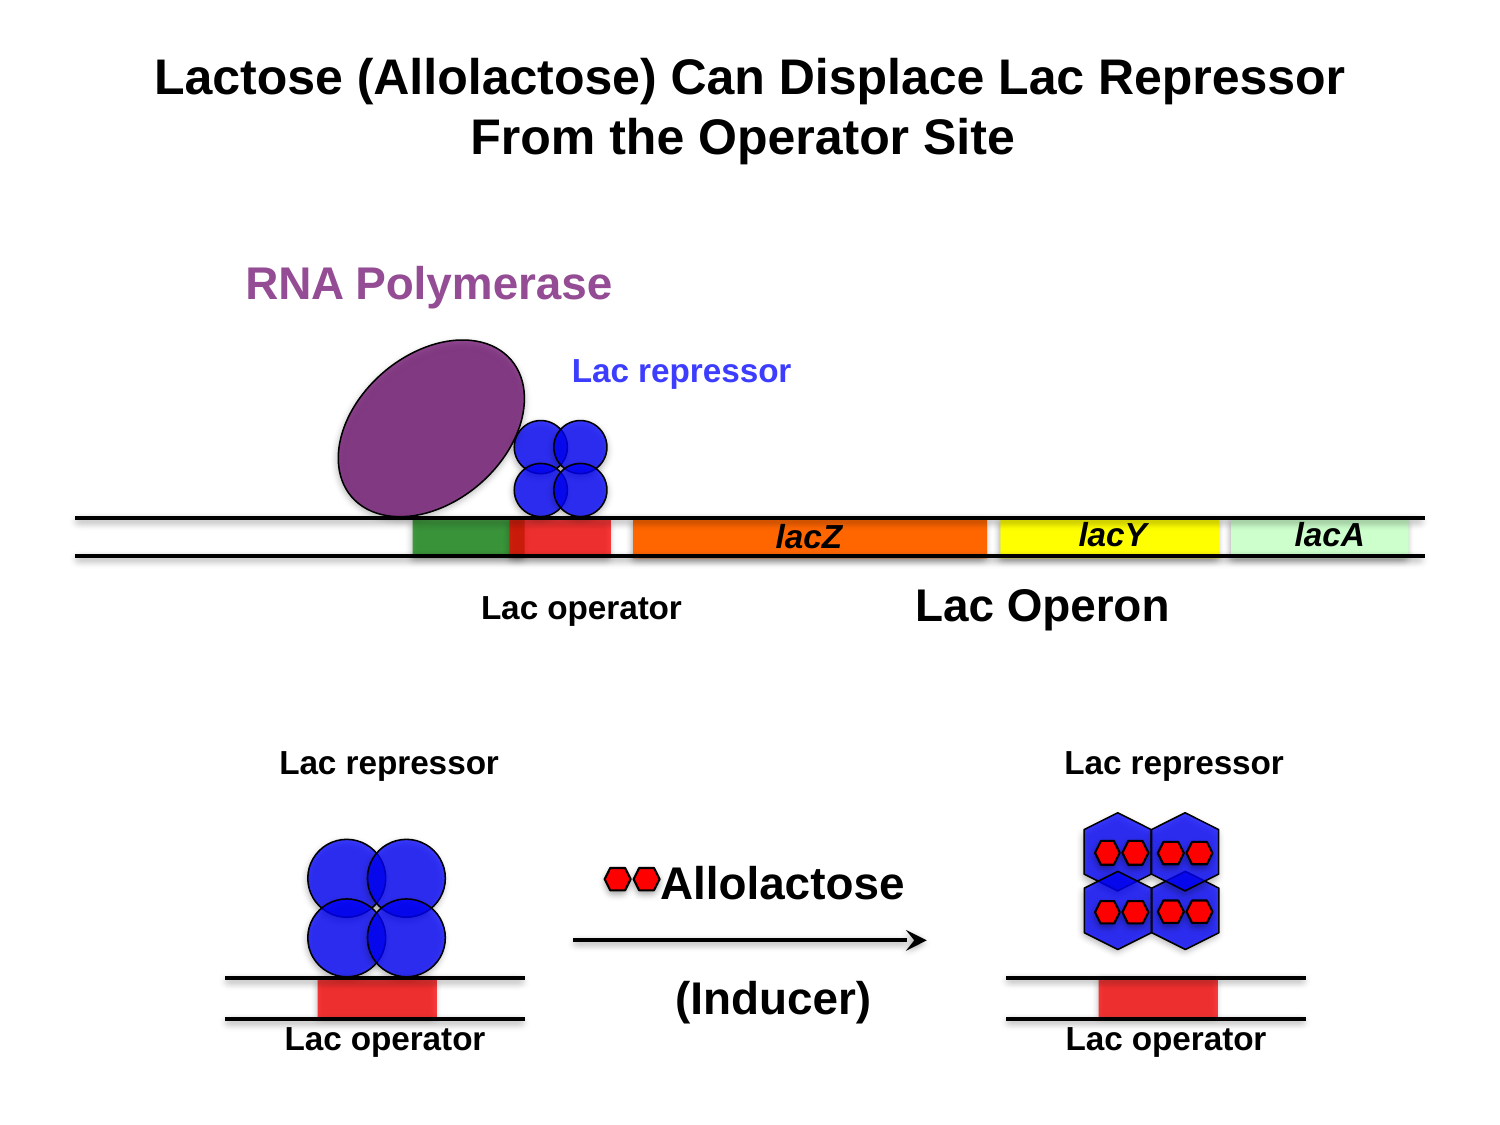

# Lactose (Allolactose) Can Displace Lac Repressor From the Operator Site
RNA Polymerase
Lac repressor

lacY
lacA
lacZ

Lac Operon
Lac operator
Lac repressor

Lac operator
Lac repressor

Lac operator
Allolactose

(Inducer)